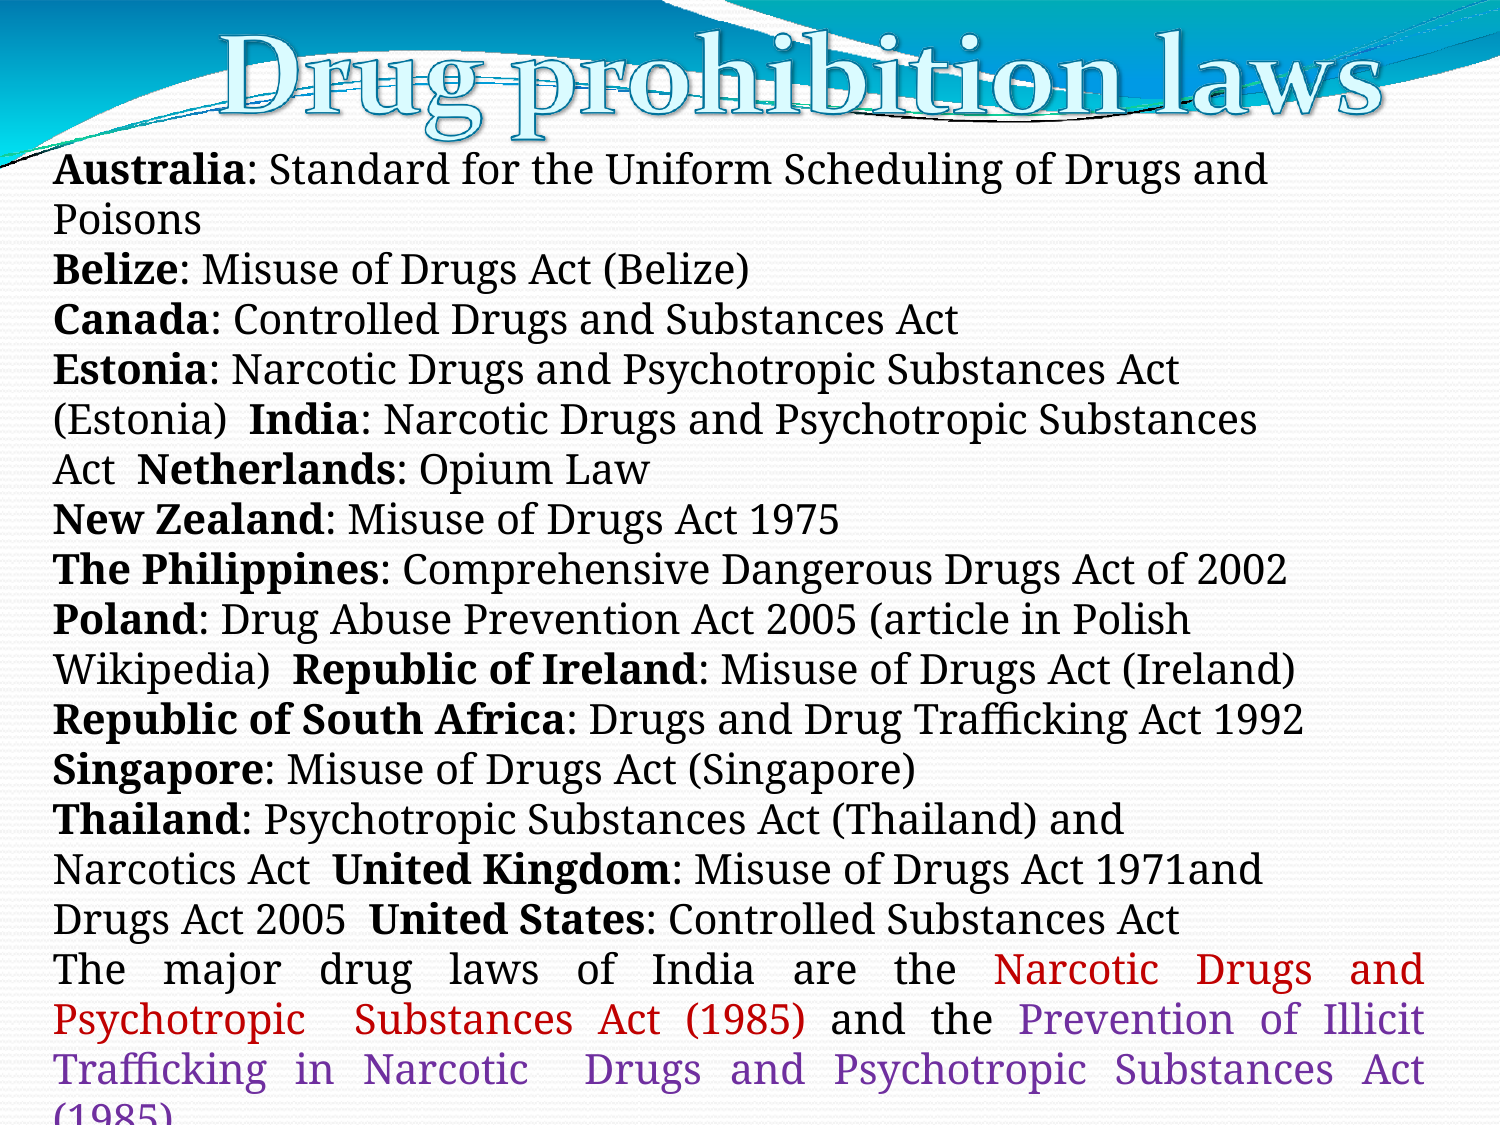

Australia: Standard for the Uniform Scheduling of Drugs and Poisons
Belize: Misuse of Drugs Act (Belize)
Canada: Controlled Drugs and Substances Act
Estonia: Narcotic Drugs and Psychotropic Substances Act (Estonia)  India: Narcotic Drugs and Psychotropic Substances Act  Netherlands: Opium Law
New Zealand: Misuse of Drugs Act 1975
The Philippines: Comprehensive Dangerous Drugs Act of 2002  Poland: Drug Abuse Prevention Act 2005 (article in Polish Wikipedia)  Republic of Ireland: Misuse of Drugs Act (Ireland)
Republic of South Africa: Drugs and Drug Trafficking Act 1992
Singapore: Misuse of Drugs Act (Singapore)
Thailand: Psychotropic Substances Act (Thailand) and Narcotics Act  United Kingdom: Misuse of Drugs Act 1971and Drugs Act 2005  United States: Controlled Substances Act
The major drug laws of India are the Narcotic Drugs and Psychotropic  Substances Act (1985) and the Prevention of Illicit Trafficking in Narcotic  Drugs and Psychotropic Substances Act (1985).